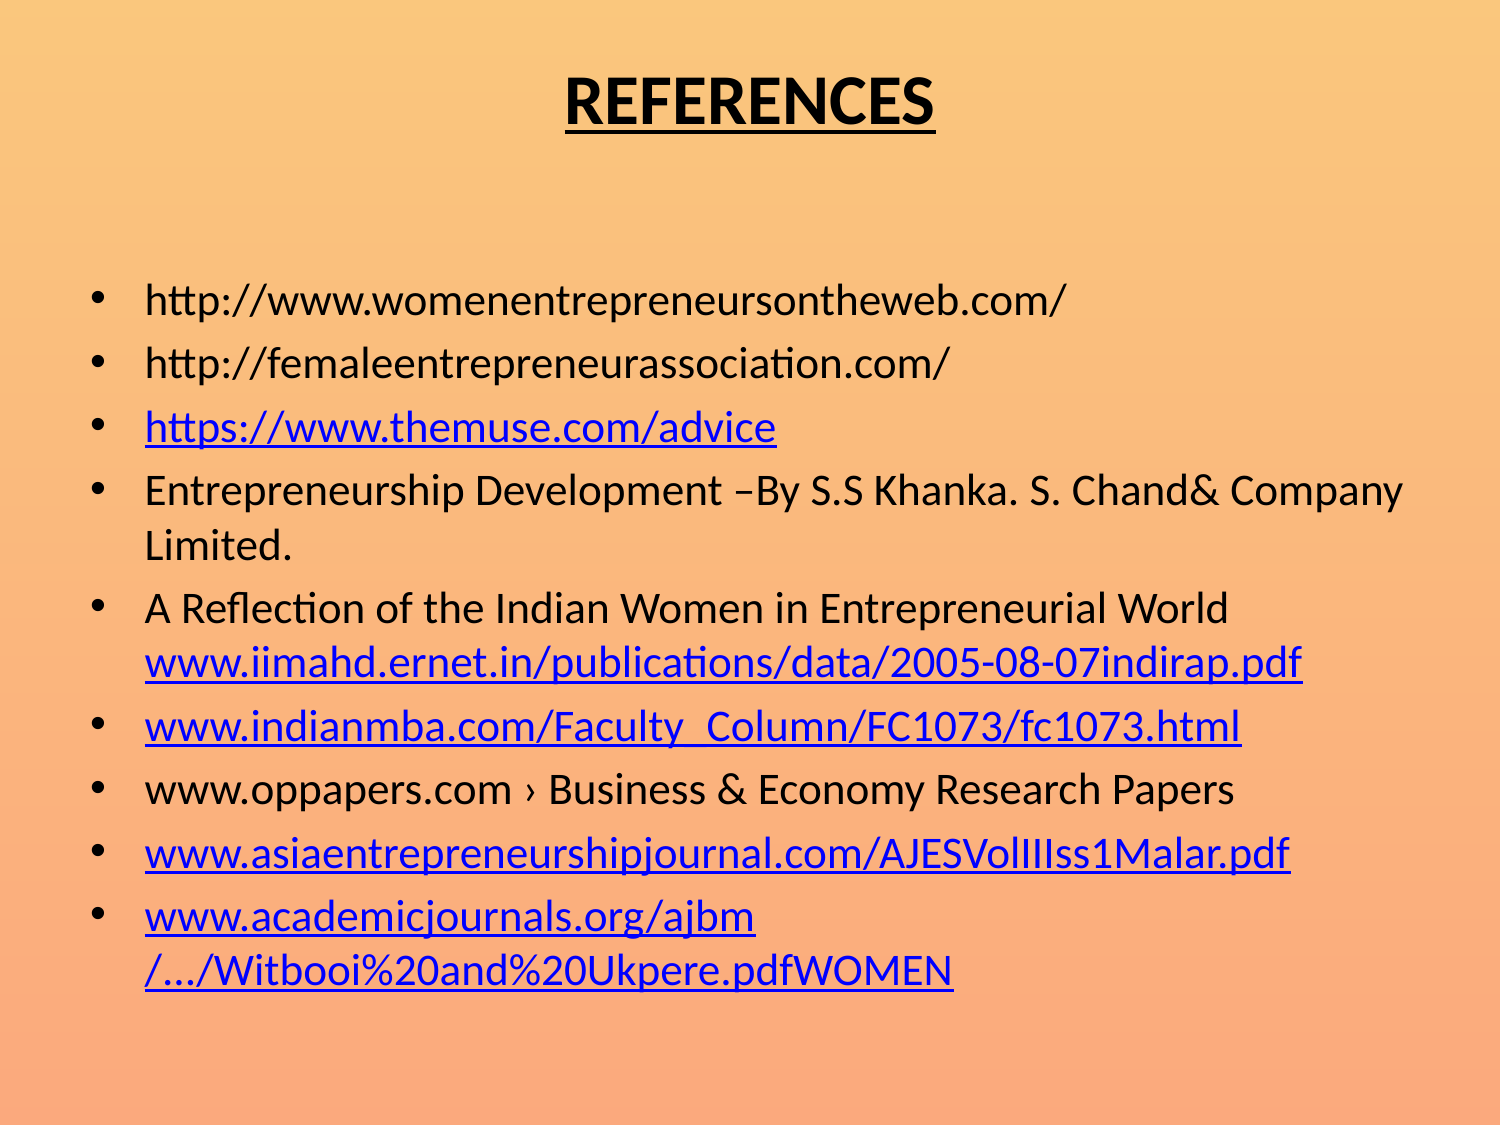

# REFERENCES
http://www.womenentrepreneursontheweb.com/
http://femaleentrepreneurassociation.com/
https://www.themuse.com/advice
Entrepreneurship Development –By S.S Khanka. S. Chand& Company Limited.
A Reflection of the Indian Women in Entrepreneurial World www.iimahd.ernet.in/publications/data/2005-08-07indirap.pdf
www.indianmba.com/Faculty_Column/FC1073/fc1073.html
www.oppapers.com › Business & Economy Research Papers
www.asiaentrepreneurshipjournal.com/AJESVolIIIss1Malar.pdf
www.academicjournals.org/ajbm/.../Witbooi%20and%20Ukpere.pdfWOMEN